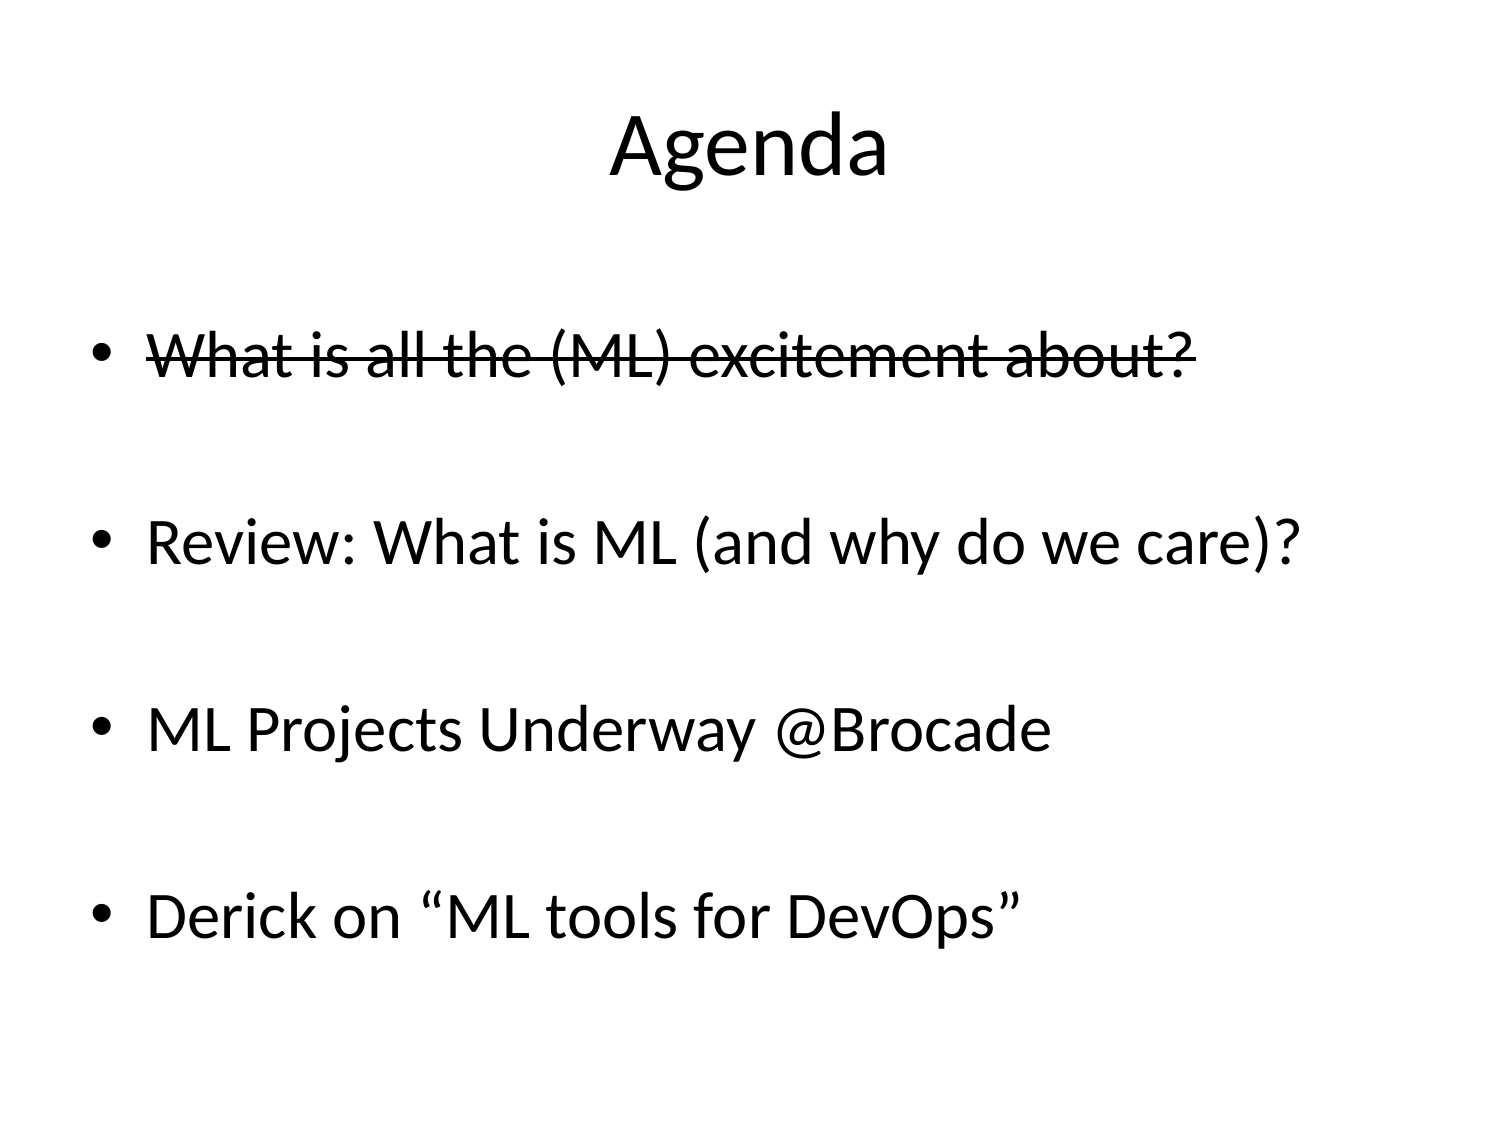

# Agenda
What is all the (ML) excitement about?

Review: What is ML (and why do we care)?

ML Projects Underway @Brocade

Derick on “ML tools for DevOps”